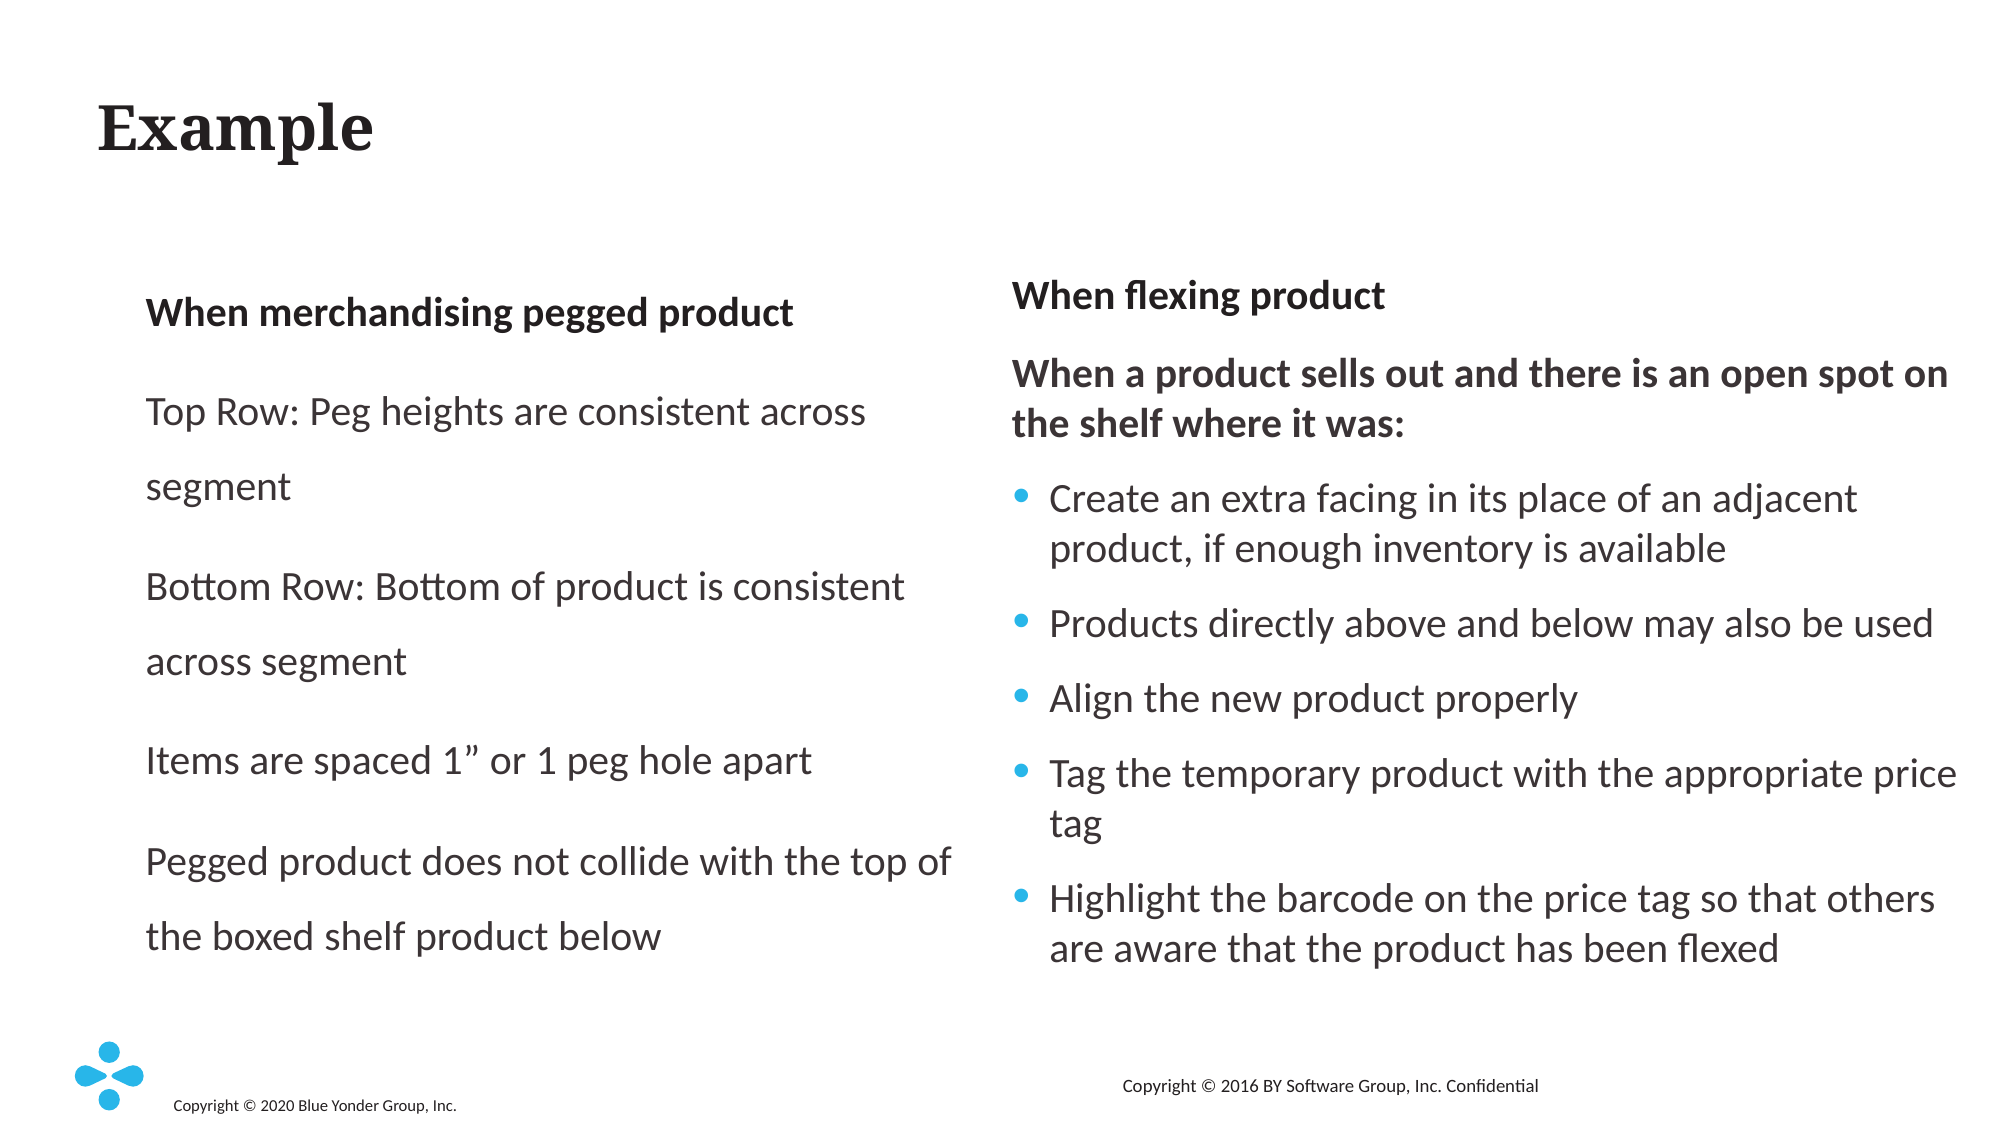

# Example
When flexing product
When merchandising pegged product
When a product sells out and there is an open spot on the shelf where it was:
Create an extra facing in its place of an adjacent product, if enough inventory is available
Products directly above and below may also be used
Align the new product properly
Tag the temporary product with the appropriate price tag
Highlight the barcode on the price tag so that others are aware that the product has been flexed
Top Row: Peg heights are consistent across segment
Bottom Row: Bottom of product is consistent across segment
Items are spaced 1” or 1 peg hole apart
Pegged product does not collide with the top of the boxed shelf product below

Copyright © 2016 BY Software Group, Inc. Confidential